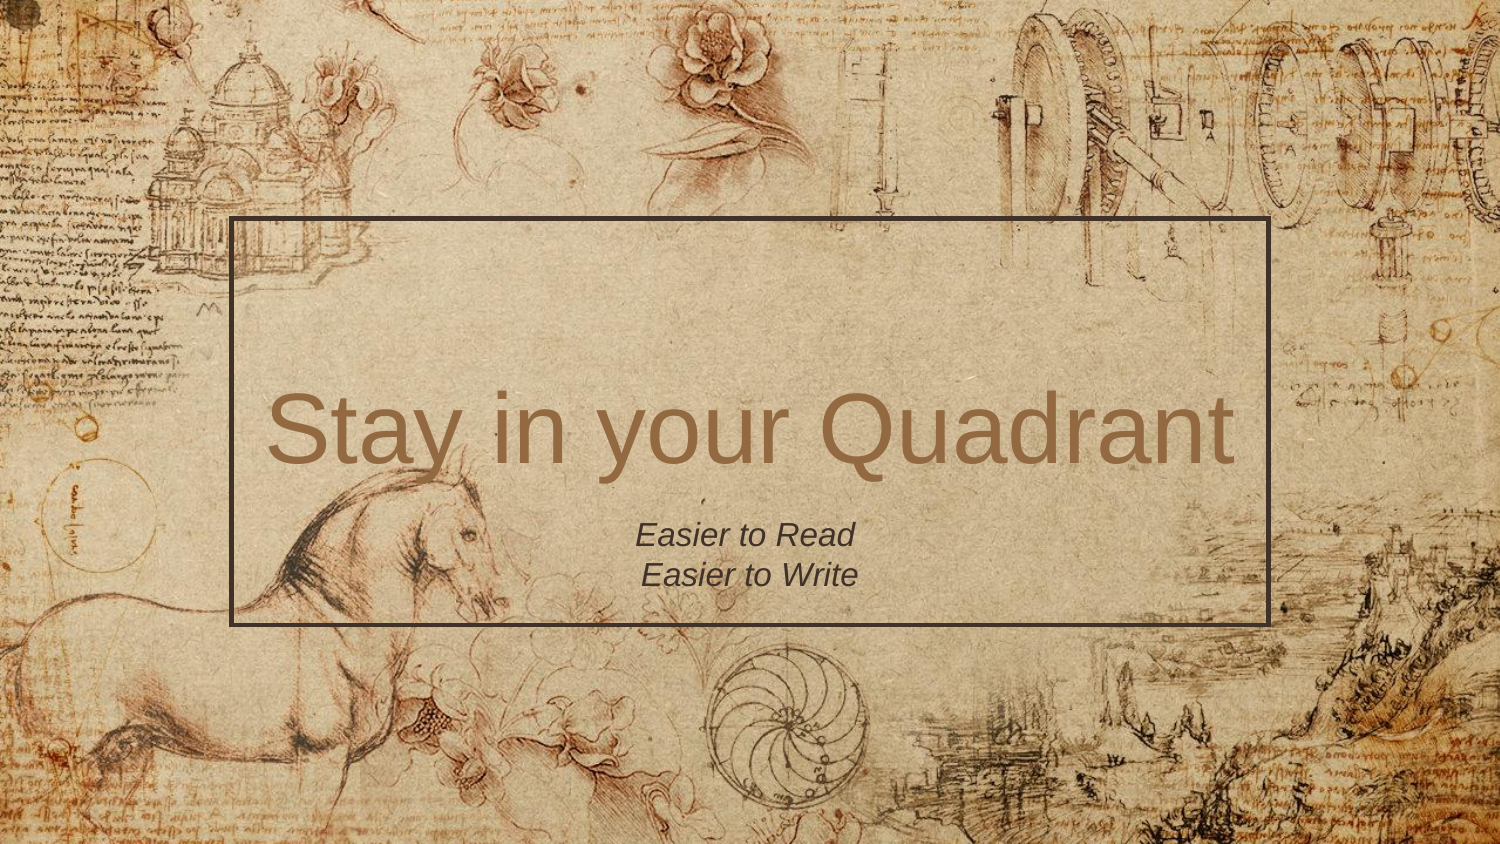

# Stay in your Quadrant
Easier to Read
Easier to Write